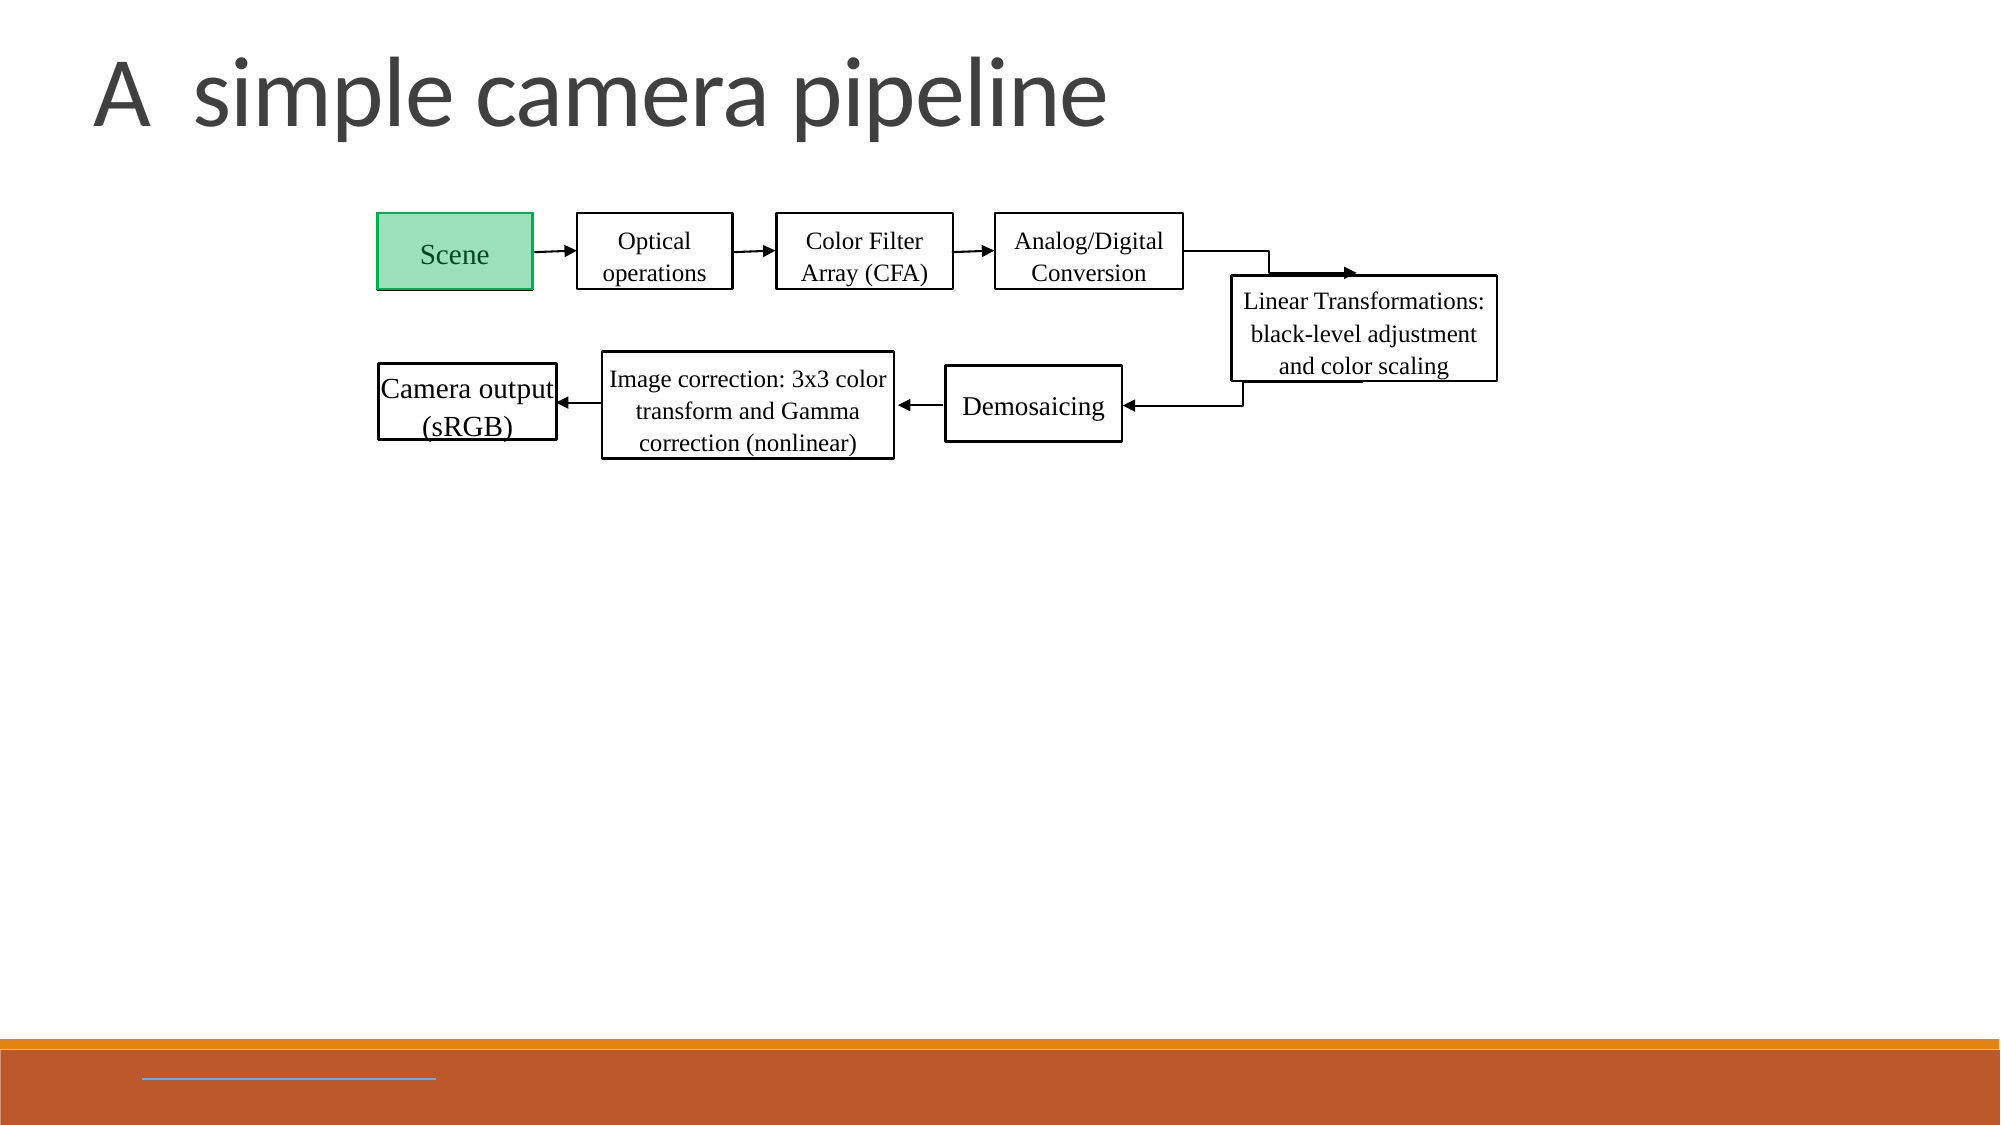

A  simple camera pipeline

Scene

Optical operations
Color Filter Array (CFA)
Analog/Digital Conversion
Linear Transformations:
black-level adjustment and color scaling
Image correction: 3x3 color transform and Gamma correction (nonlinear)
Camera output (sRGB)
Demosaicing